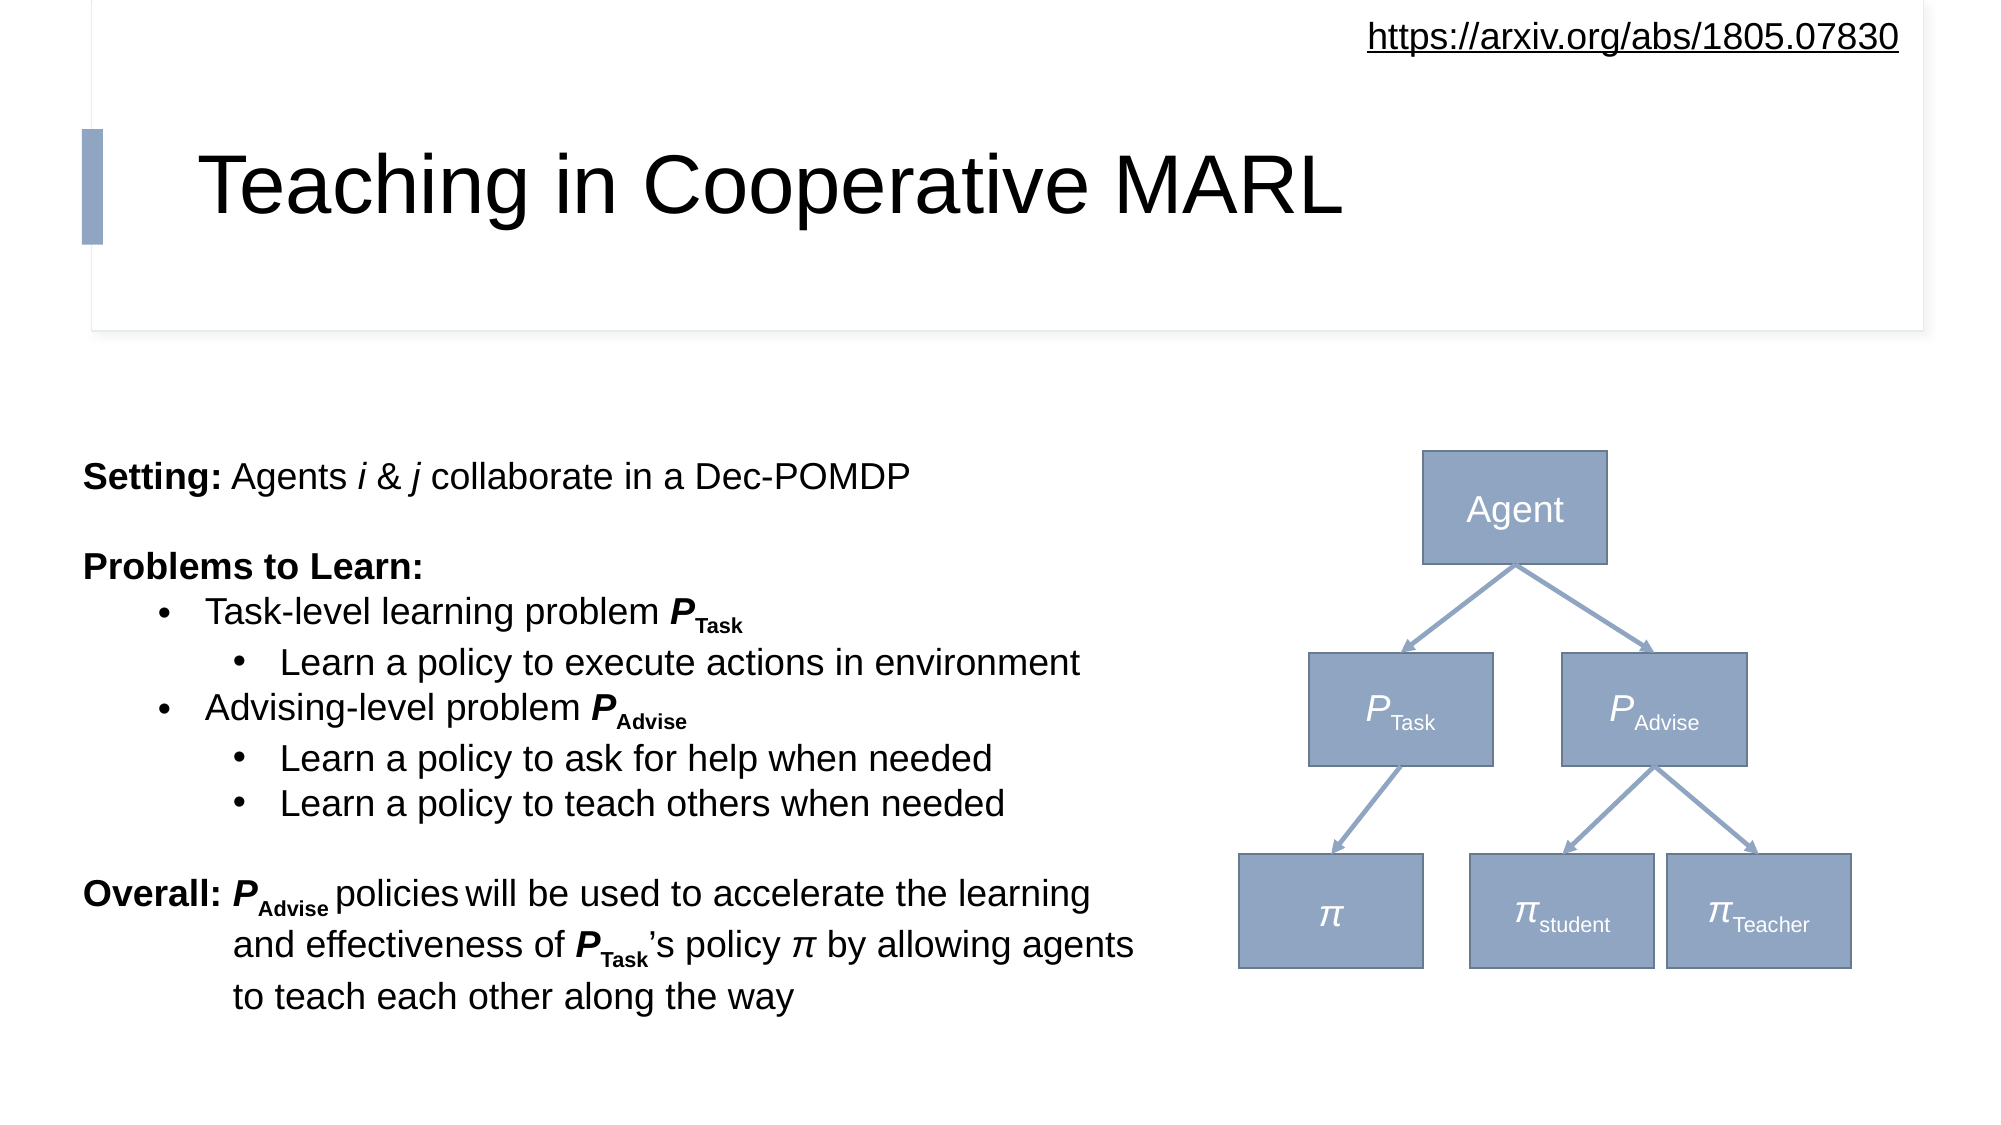

https://arxiv.org/abs/1805.07830
# Teaching in Cooperative MARL
Setting: Agents i & j collaborate in a Dec-POMDP

Problems to Learn:
Task-level learning problem PTask
Learn a policy to execute actions in environment
Advising-level problem PAdvise
Learn a policy to ask for help when needed
Learn a policy to teach others when needed

Overall: PAdvise policies will be used to accelerate the learning
	and effectiveness of PTask’s policy π by allowing agents
	to teach each other along the way
Agent
PTask
PAdvise
πstudent
πTeacher
π